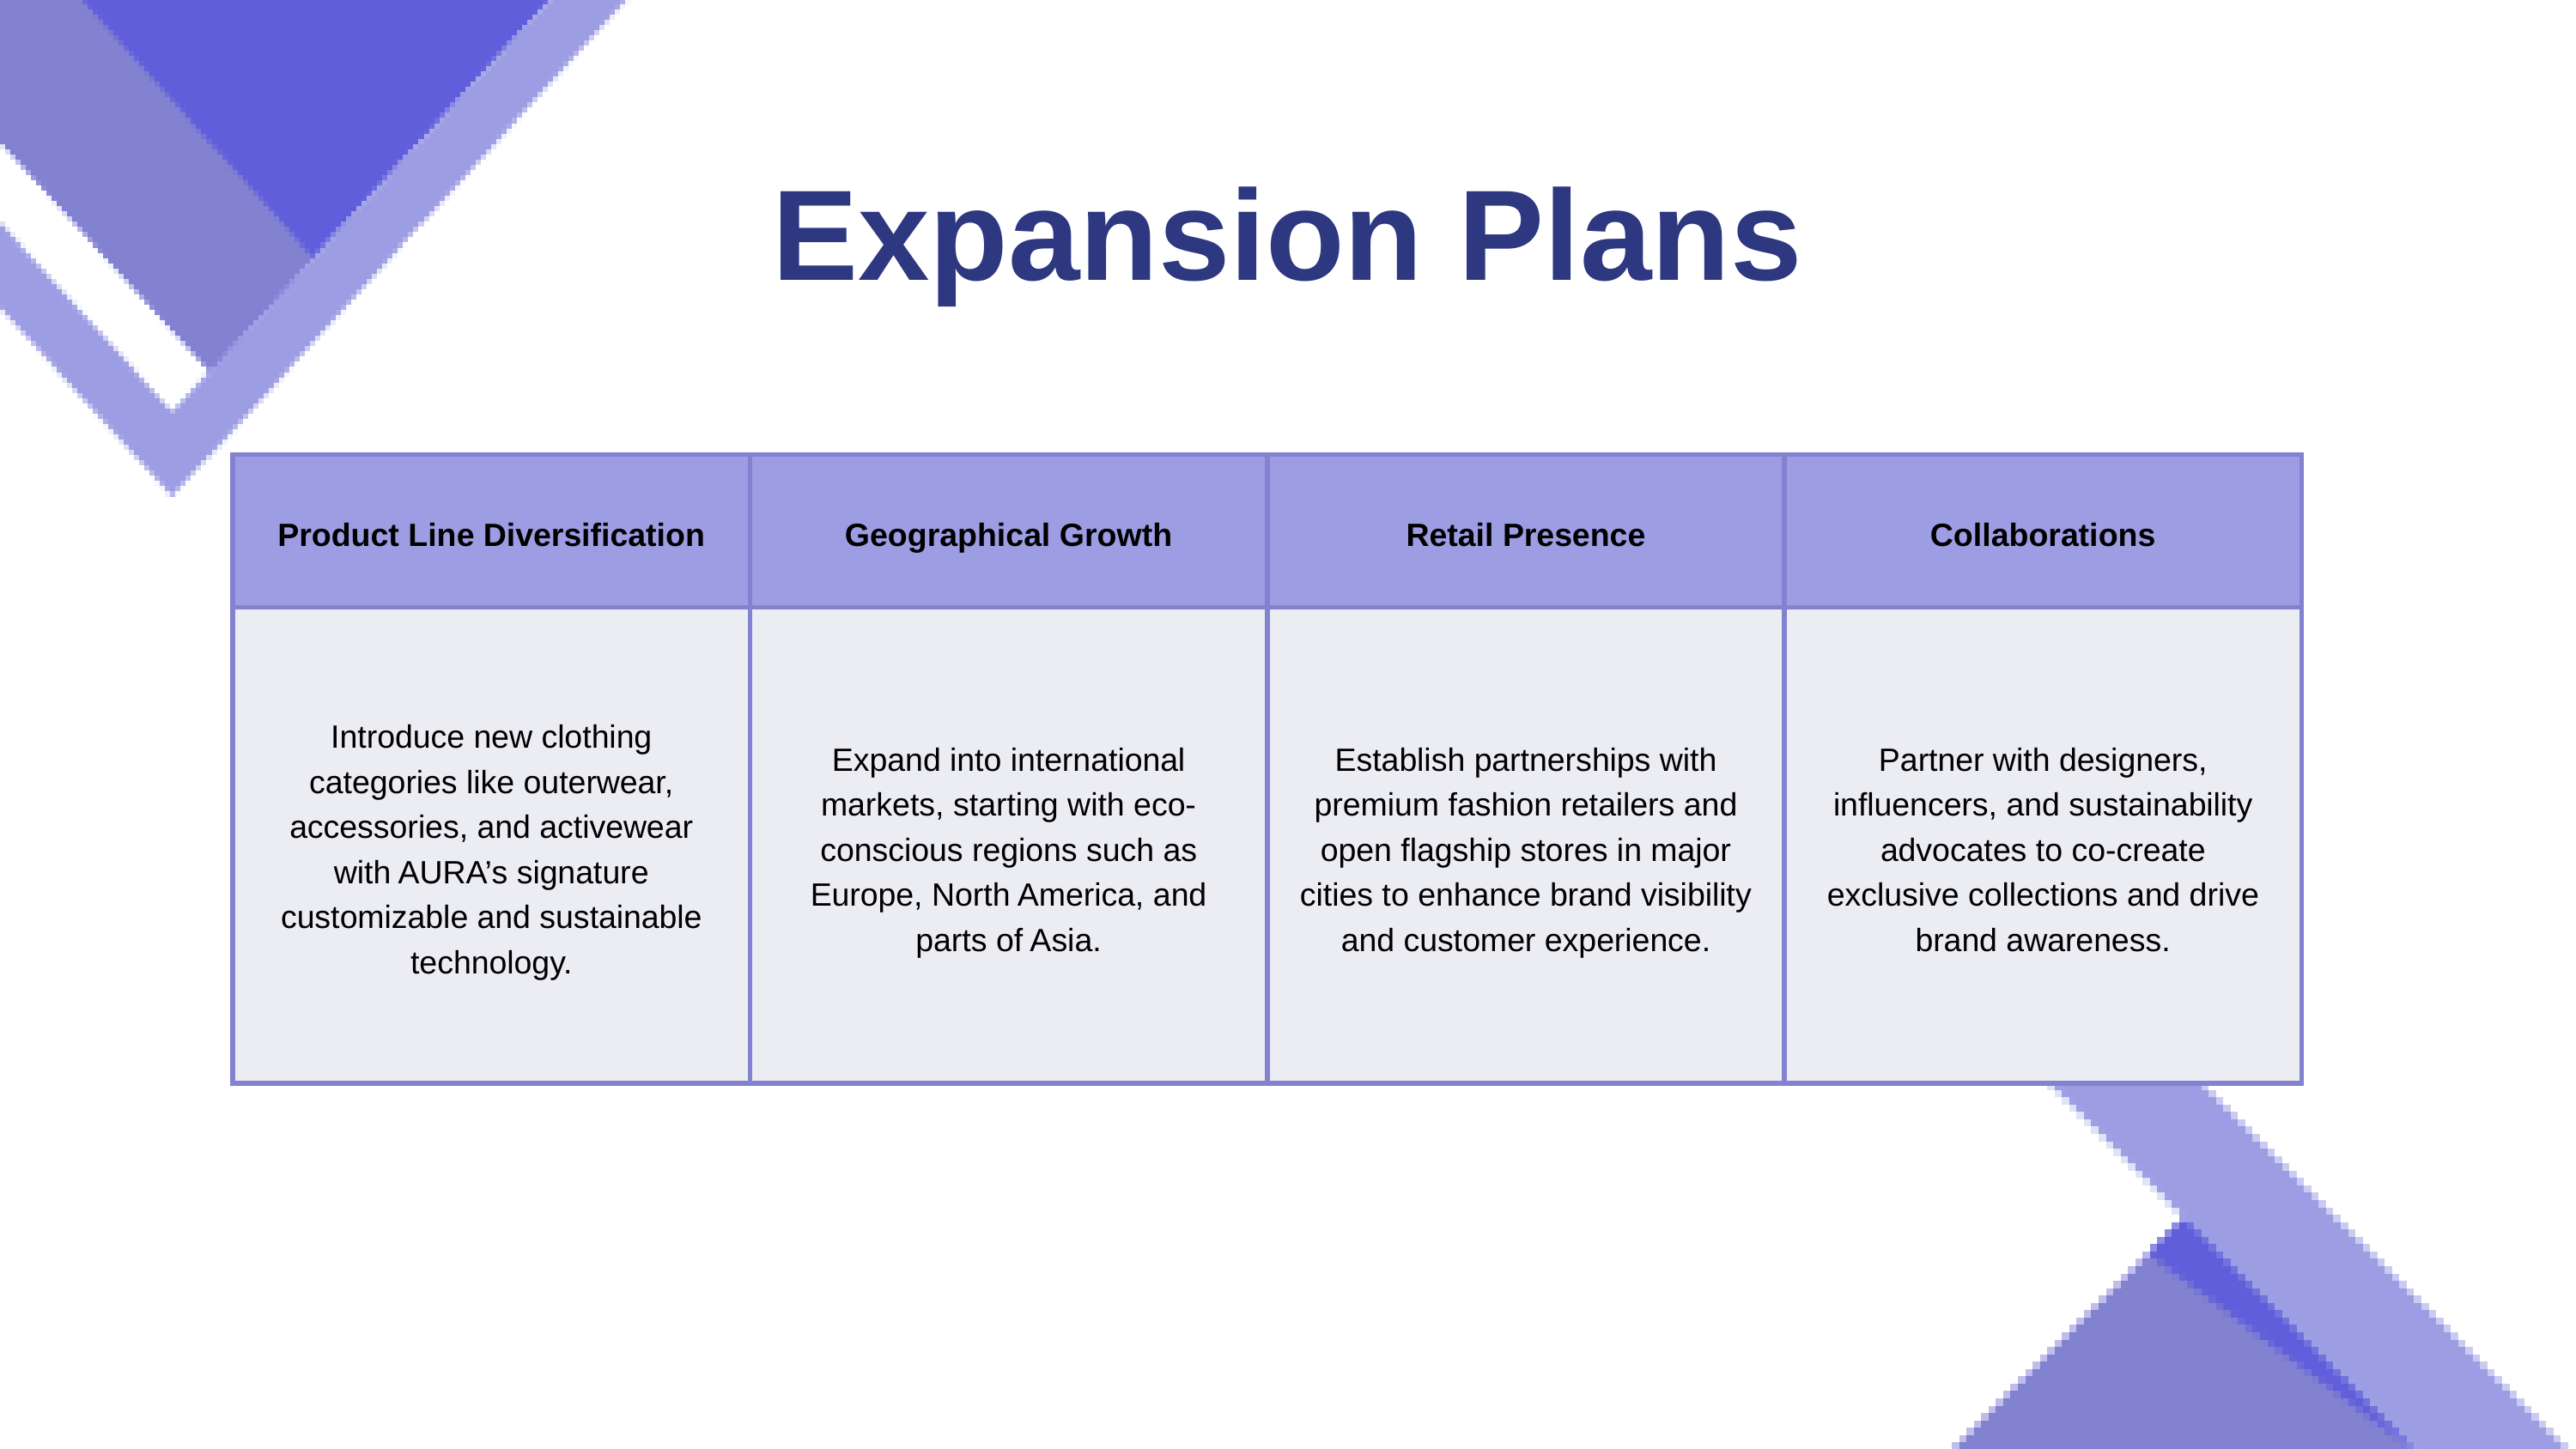

Expansion Plans
| Product Line Diversification | Geographical Growth | Retail Presence | Collaborations |
| --- | --- | --- | --- |
| Introduce new clothing categories like outerwear, accessories, and activewear with AURA’s signature customizable and sustainable technology. | Expand into international markets, starting with eco-conscious regions such as Europe, North America, and parts of Asia. | Establish partnerships with premium fashion retailers and open flagship stores in major cities to enhance brand visibility and customer experience. | Partner with designers, influencers, and sustainability advocates to co-create exclusive collections and drive brand awareness. |